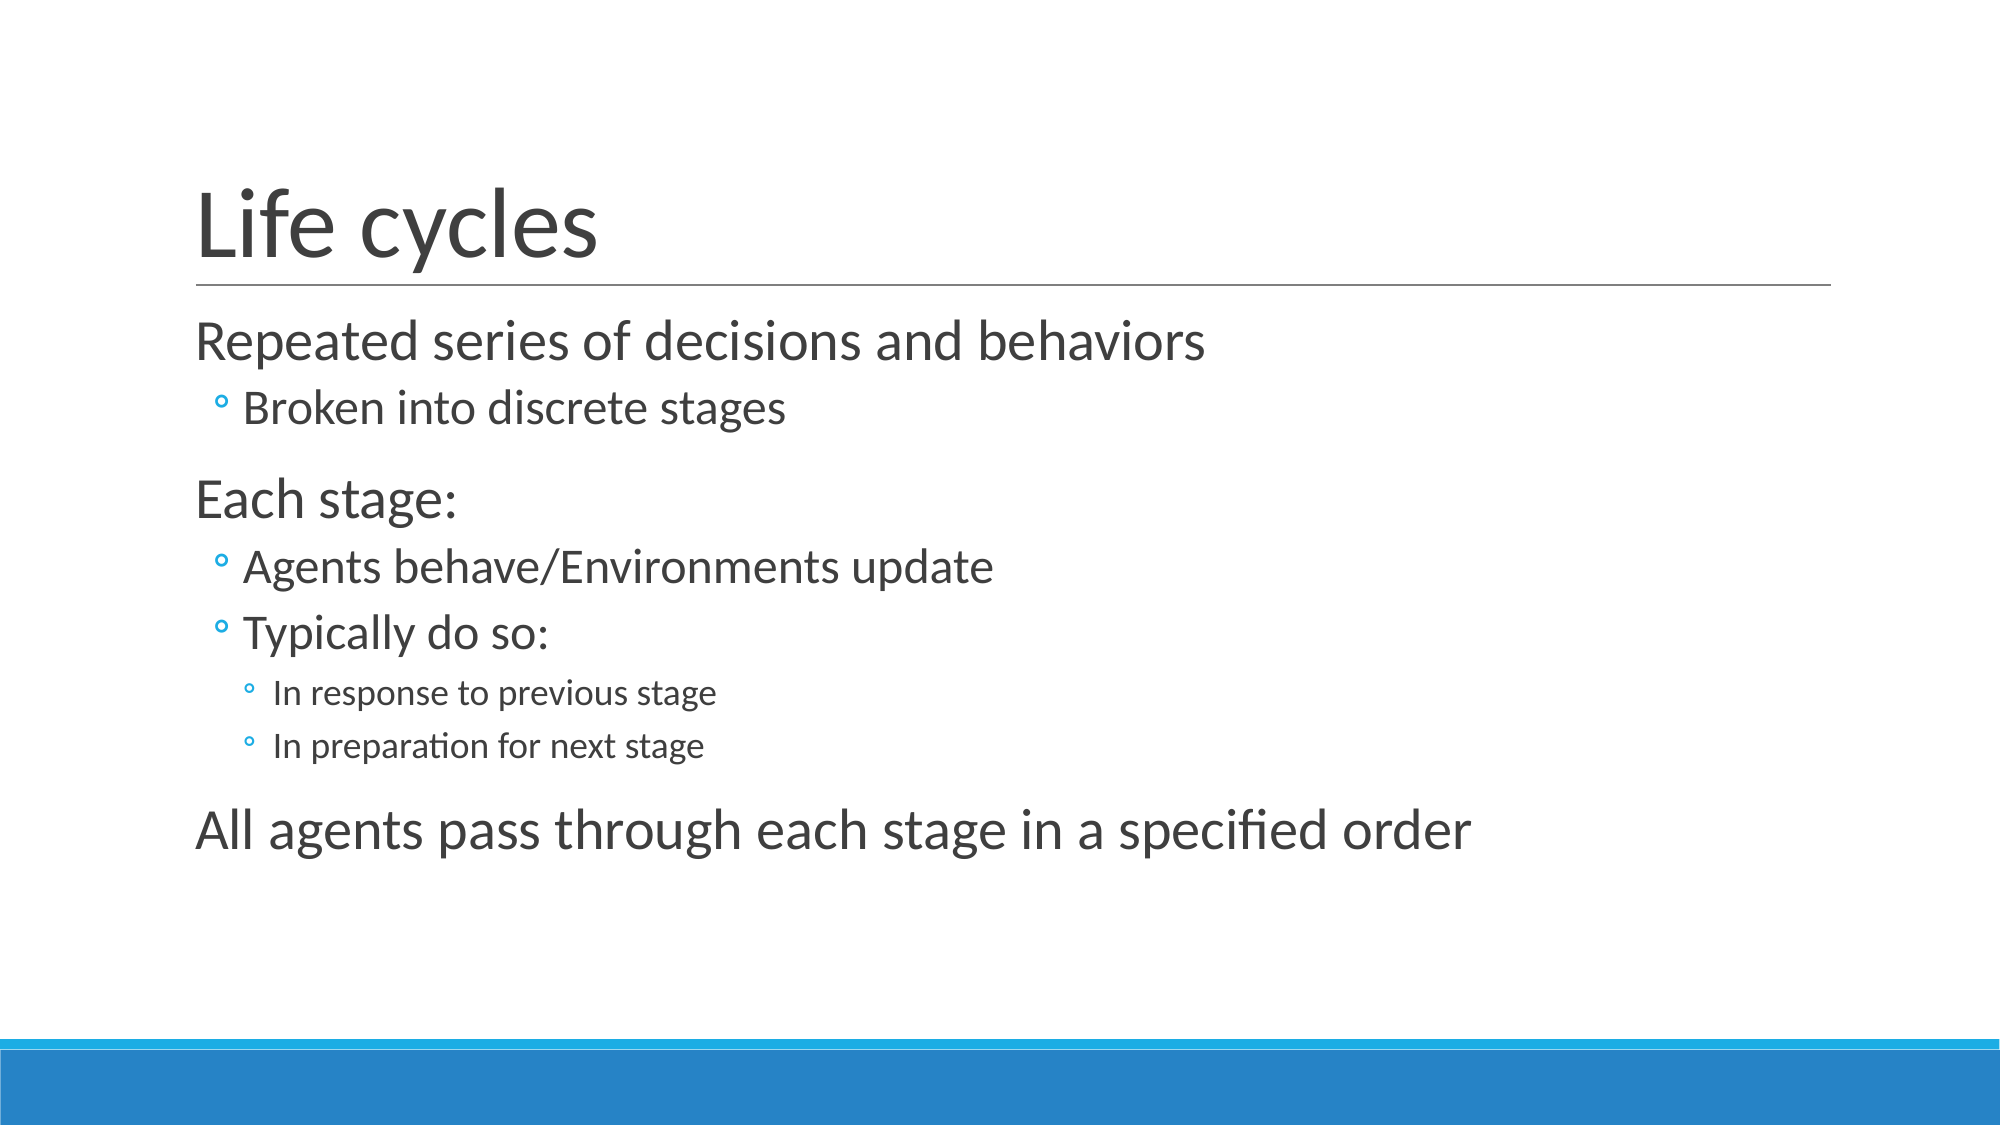

# Life cycles
Repeated series of decisions and behaviors
Broken into discrete stages
Each stage:
Agents behave/Environments update
Typically do so:
In response to previous stage
In preparation for next stage
All agents pass through each stage in a specified order